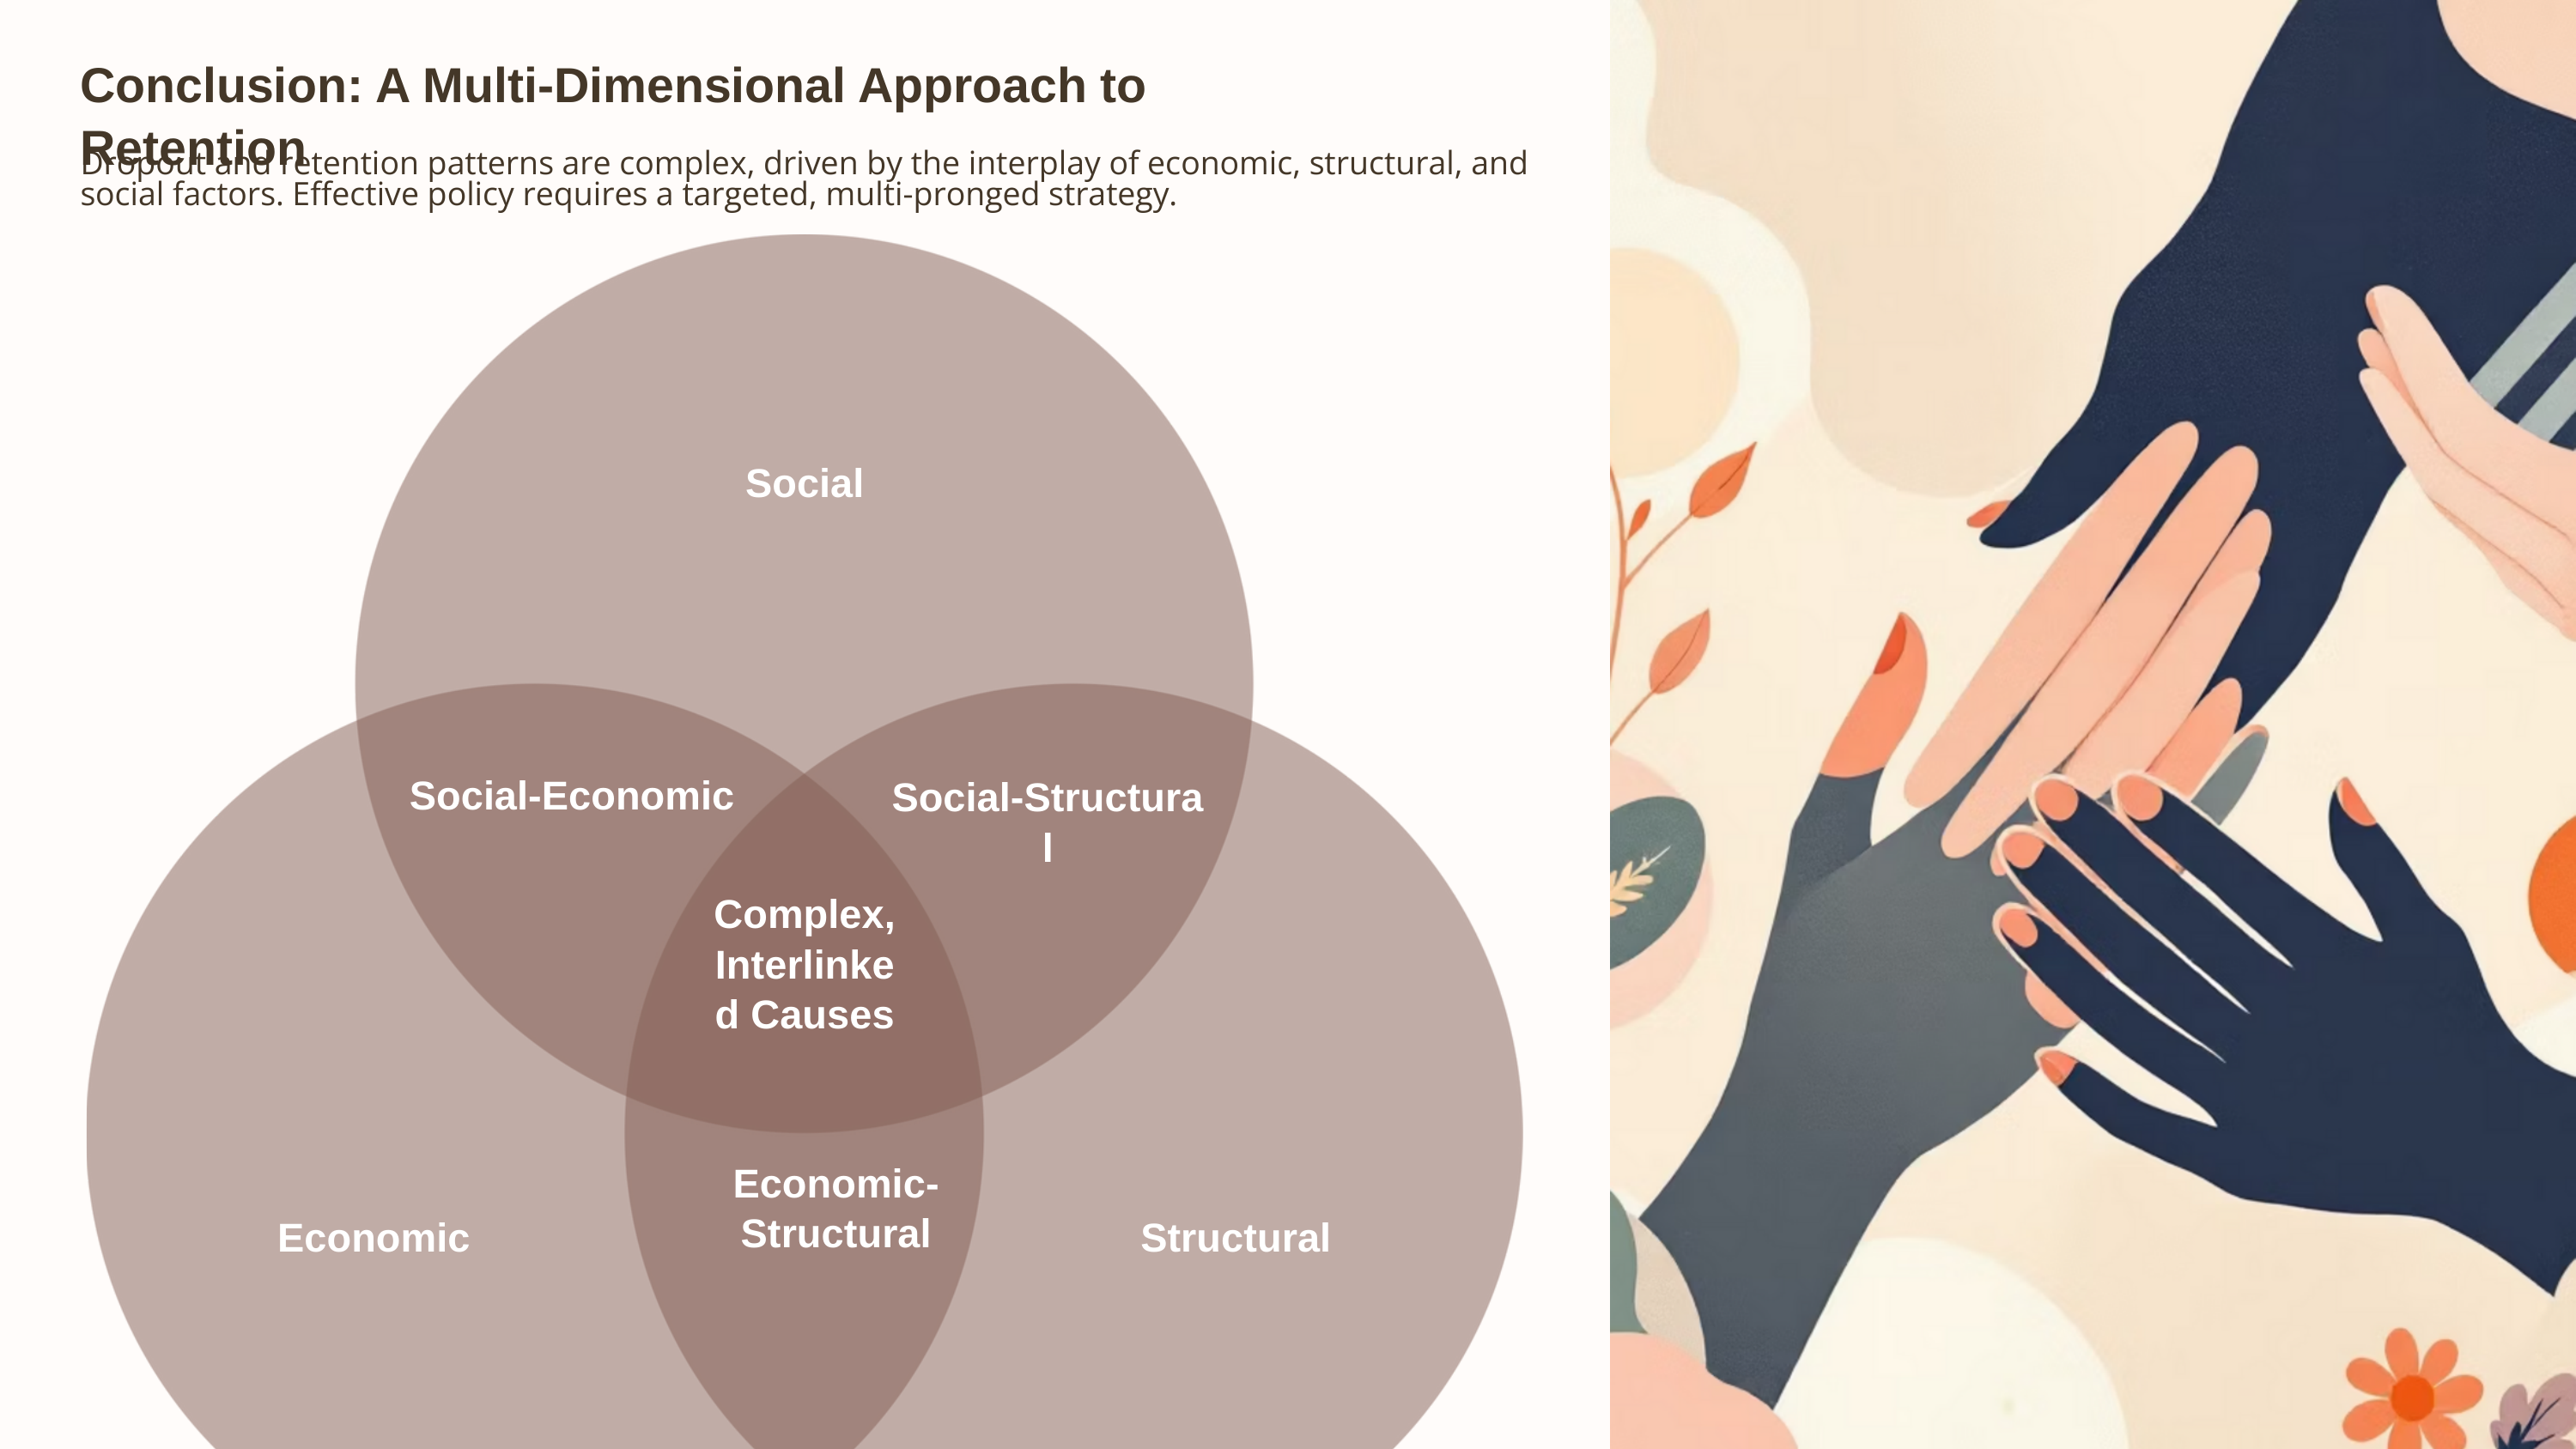

Conclusion: A Multi-Dimensional Approach to Retention
Dropout and retention patterns are complex, driven by the interplay of economic, structural, and social factors. Effective policy requires a targeted, multi-pronged strategy.

Social
Social‑Economic
Social‑Structural
Complex, Interlinked Causes
Economic‑Structural
Economic
Structural

Targeted policies combining financial incentives, vocational integration, and rural infrastructure development can significantly reduce dropouts, particularly in the critical grades 8–12.